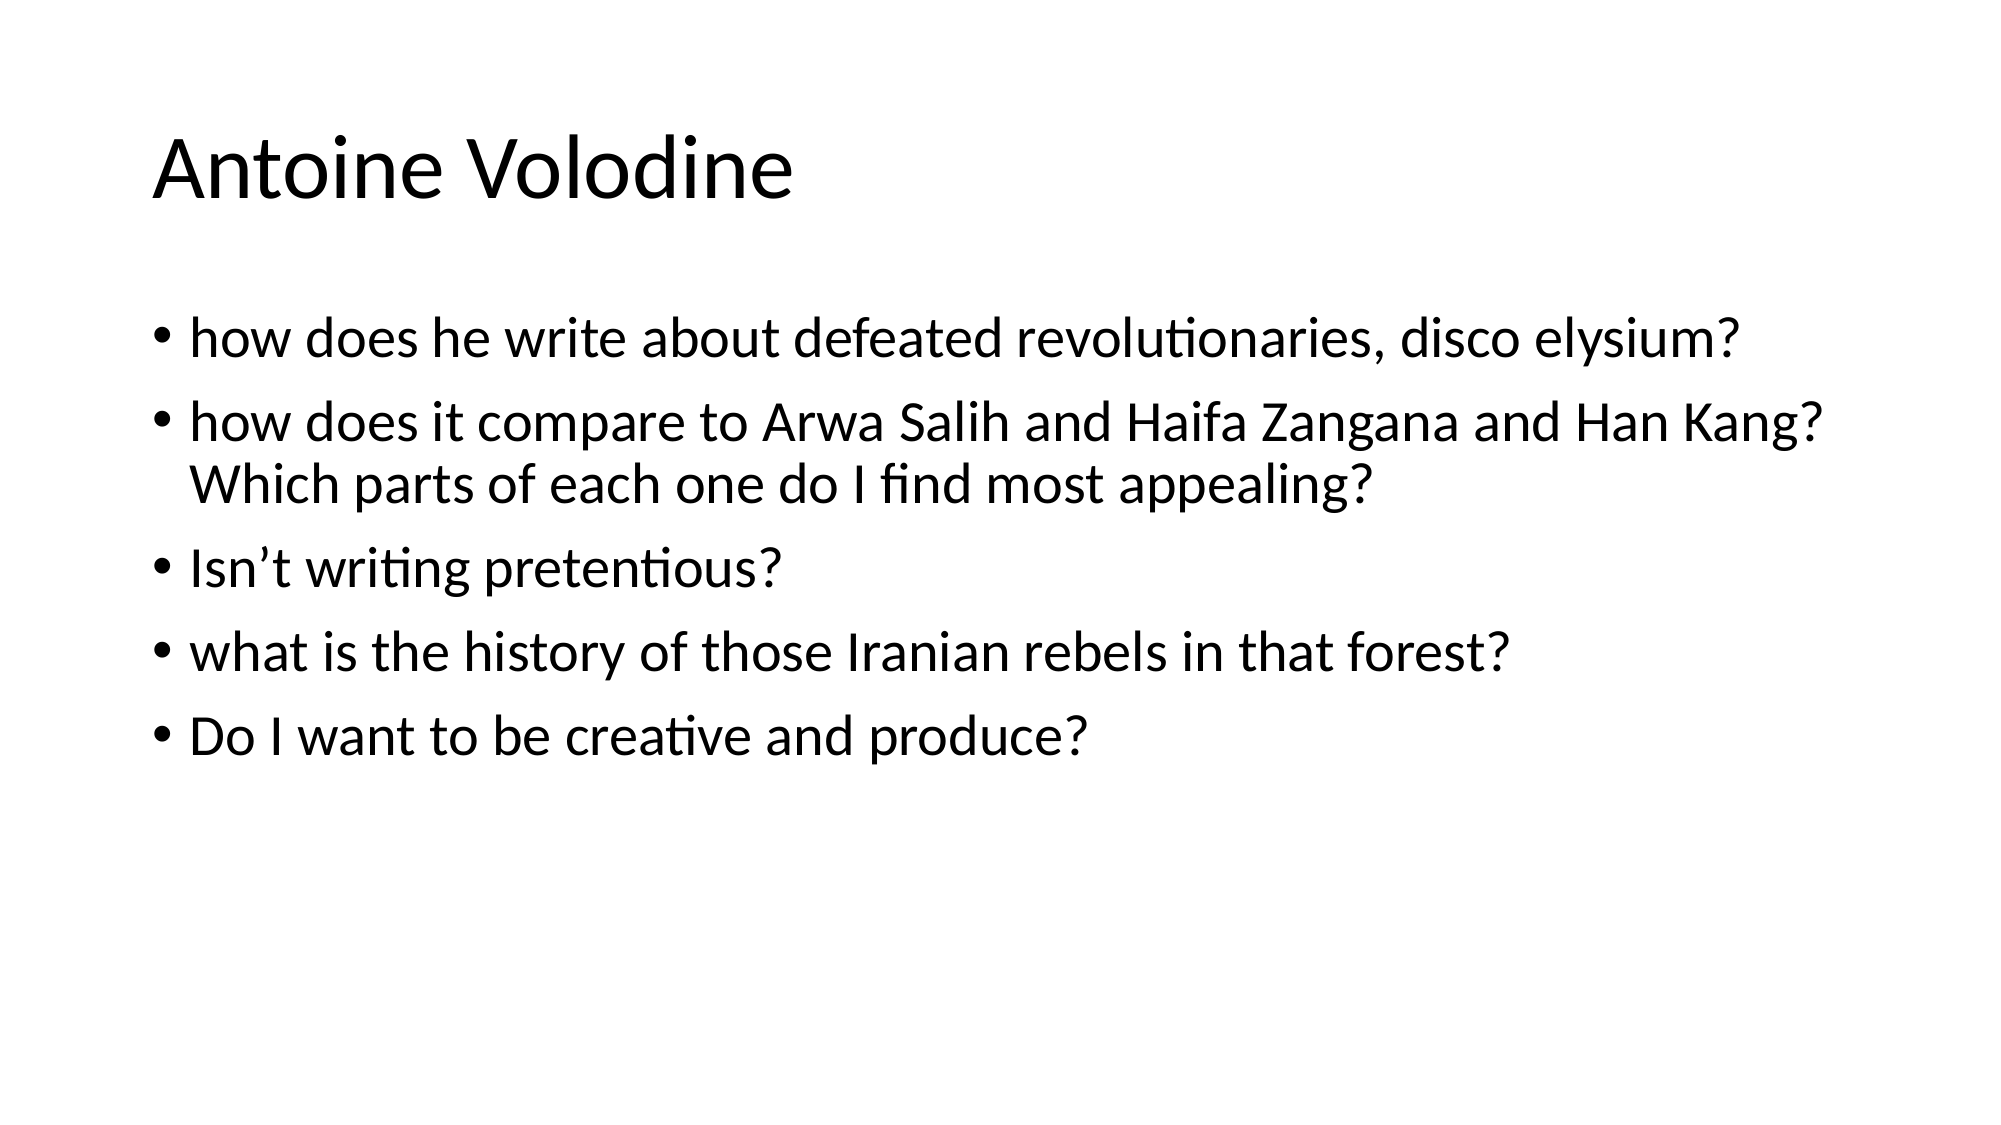

# Antoine Volodine
how does he write about defeated revolutionaries, disco elysium?
how does it compare to Arwa Salih and Haifa Zangana and Han Kang? Which parts of each one do I find most appealing?
Isn’t writing pretentious?
what is the history of those Iranian rebels in that forest?
Do I want to be creative and produce?